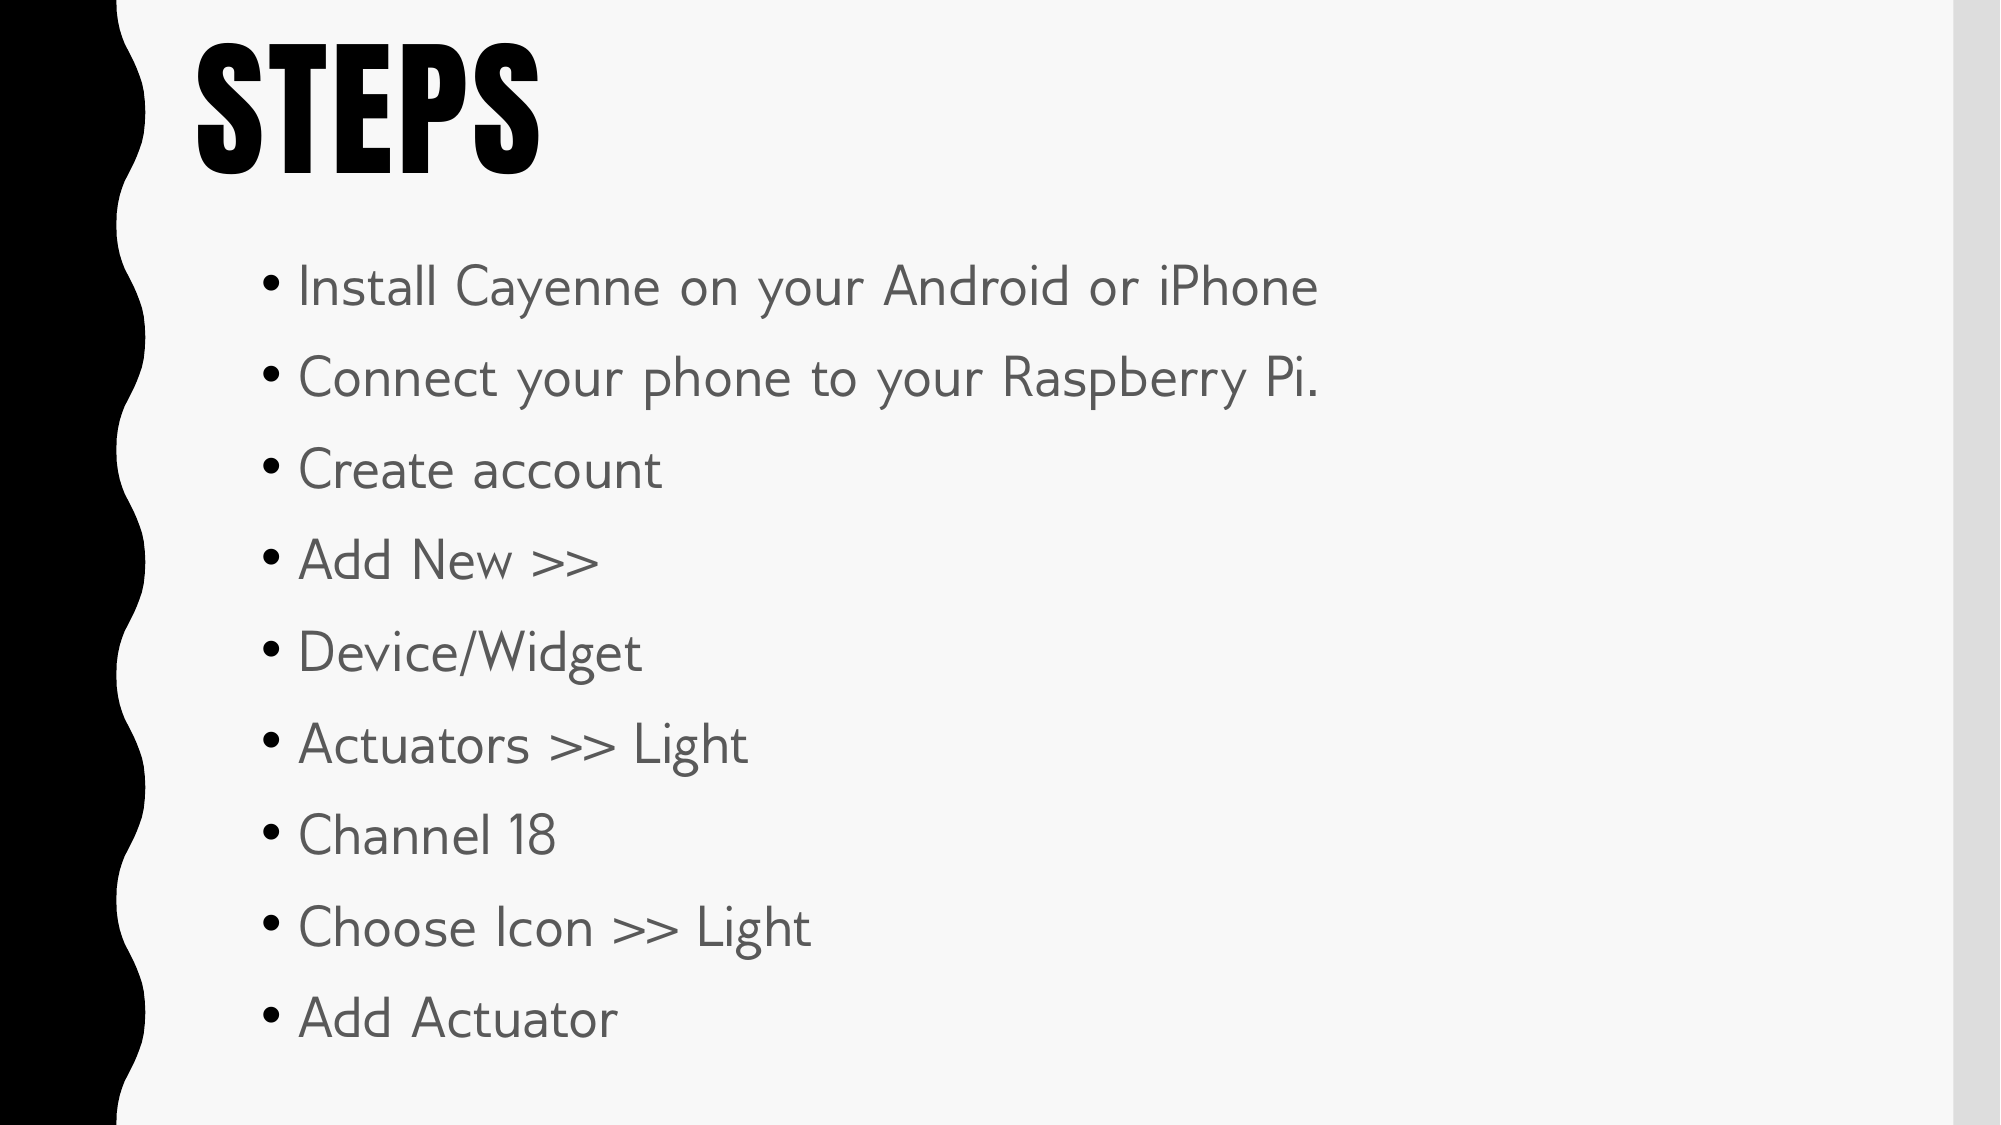

# Steps
Install Cayenne on your Android or iPhone
Connect your phone to your Raspberry Pi.
Create account
Add New >>
Device/Widget
Actuators >> Light
Channel 18
Choose Icon >> Light
Add Actuator